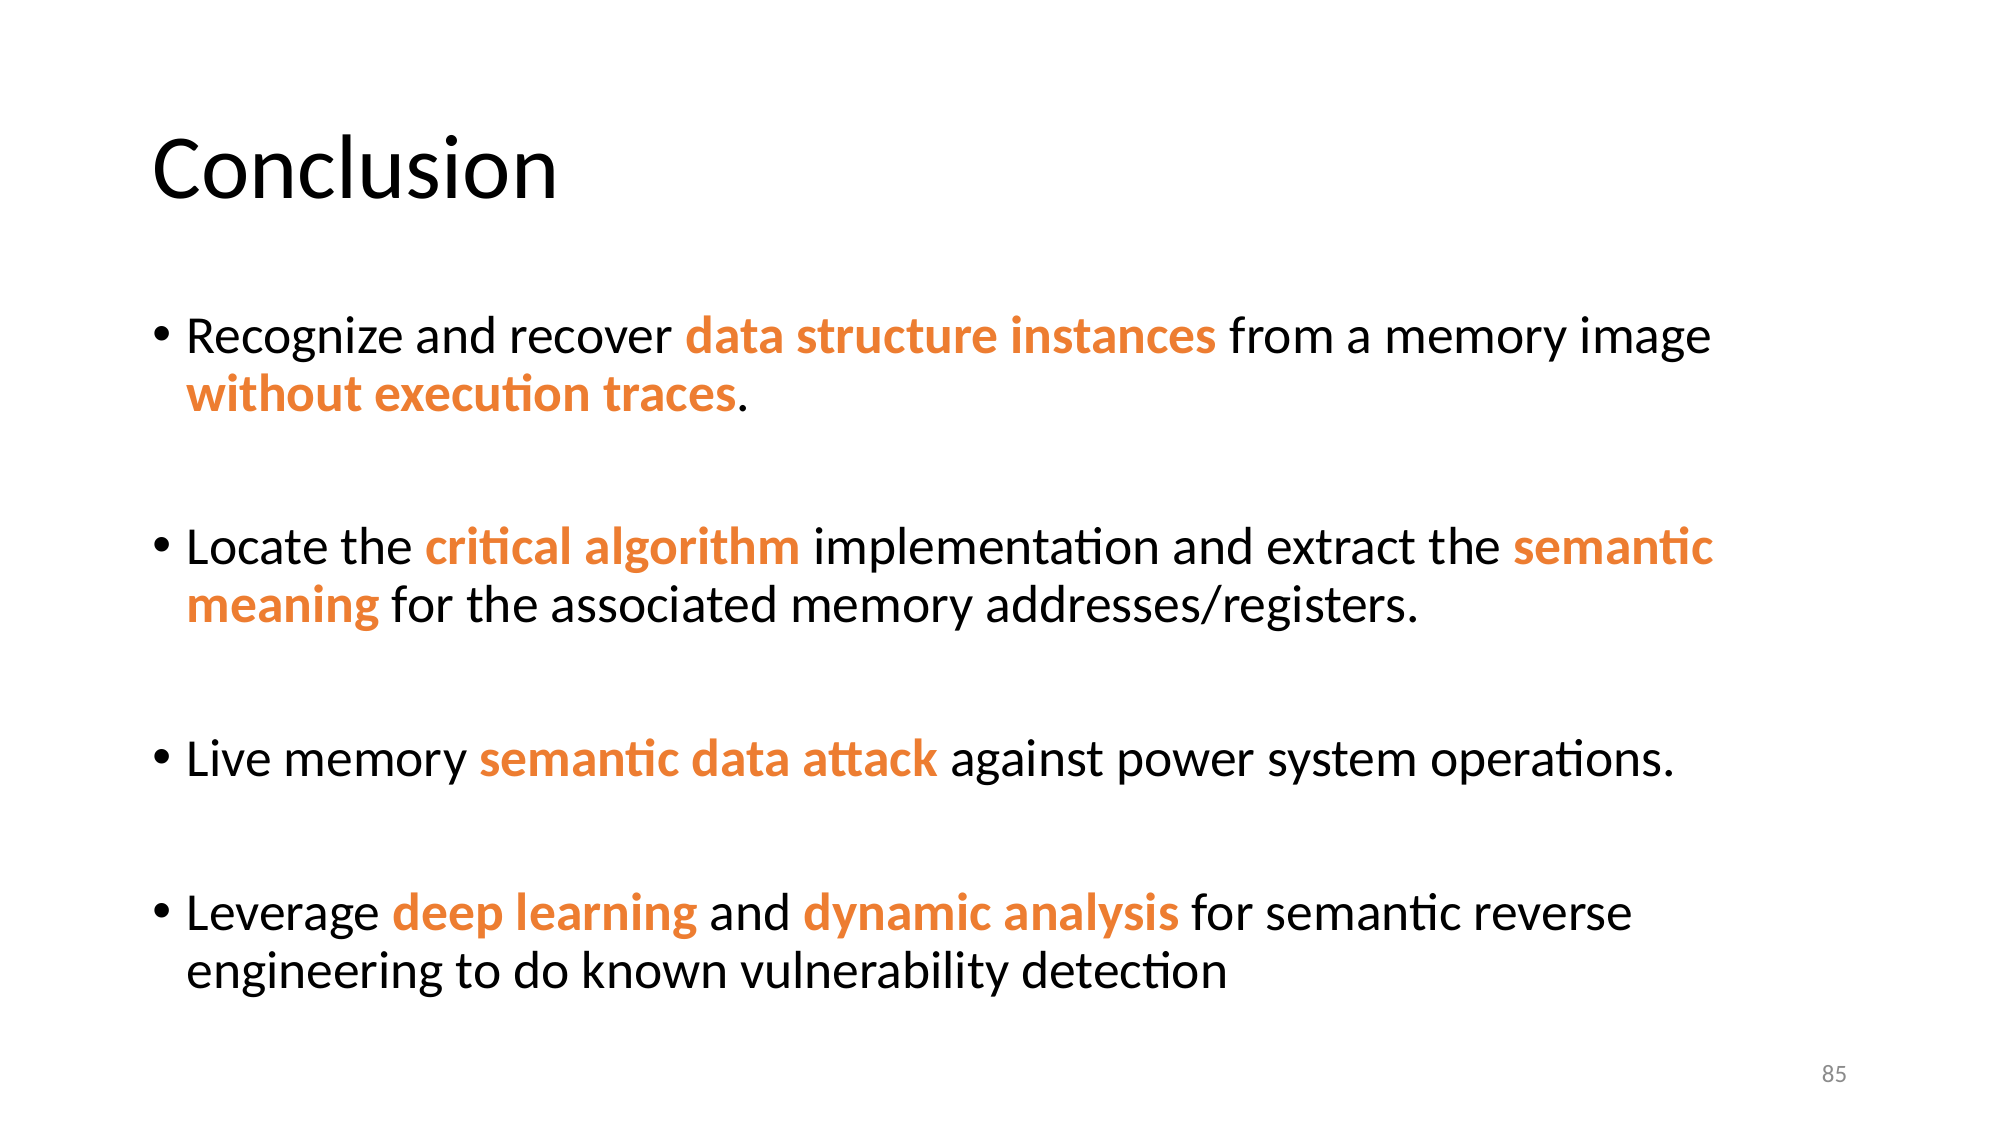

# Conclusion
Recognize and recover data structure instances from a memory image without execution traces.

Locate the critical algorithm implementation and extract the semantic meaning for the associated memory addresses/registers.

Live memory semantic data attack against power system operations.

Leverage deep learning and dynamic analysis for semantic reverse engineering to do known vulnerability detection

85